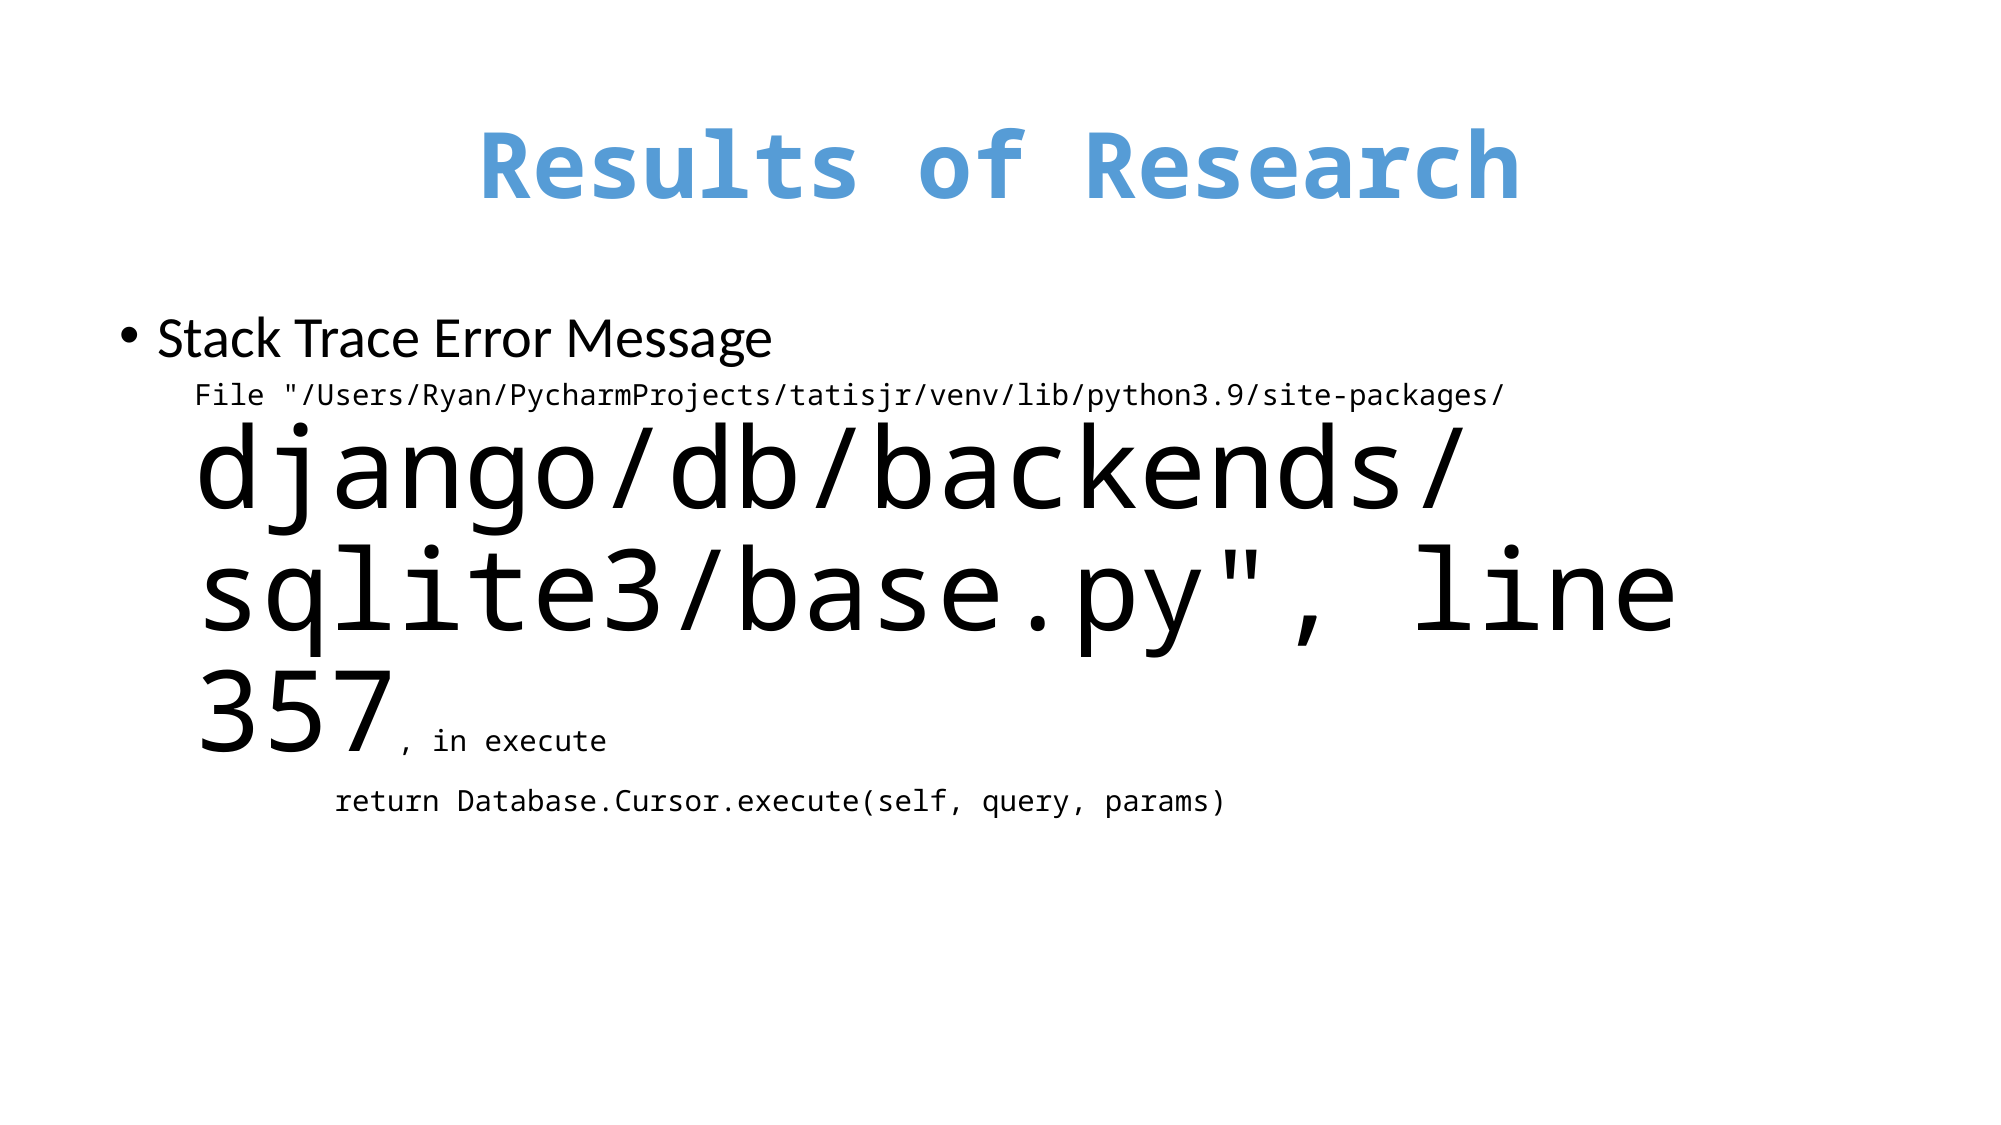

# Results of Research
Stack Trace Error Message
File "/Users/Ryan/PycharmProjects/tatisjr/venv/lib/python3.9/site-packages/django/db/backends/sqlite3/base.py", line 357, in execute
        return Database.Cursor.execute(self, query, params)